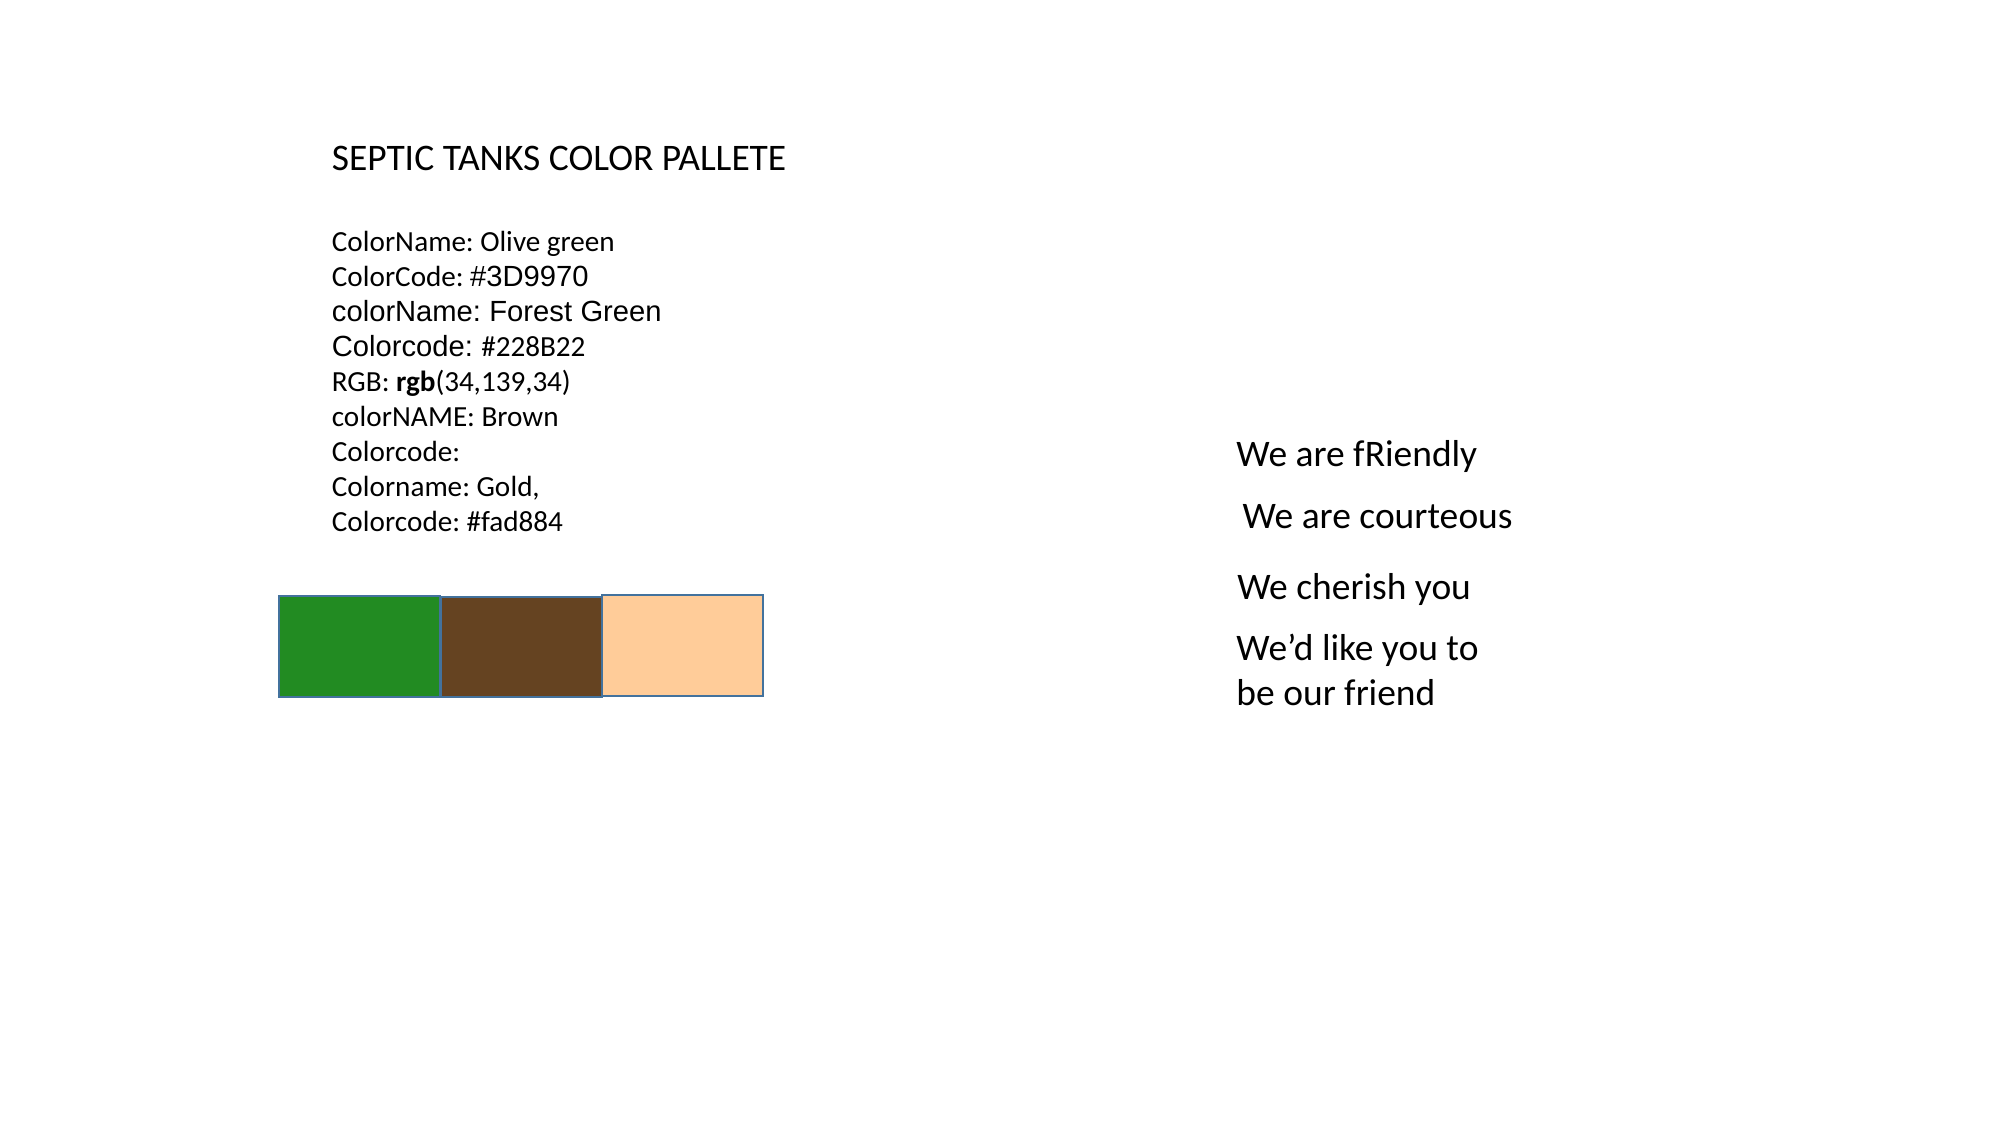

SEPTIC TANKS COLOR PALLETE

ColorName: Olive green
ColorCode: #3D9970
colorName: Forest Green
Colorcode: #228B22
RGB: rgb(34,139,34)
colorNAME: Brown
Colorcode:
Colorname: Gold,
Colorcode: #fad884

We are fRiendly
We are courteous
We cherish you

We’d like you to be our friend